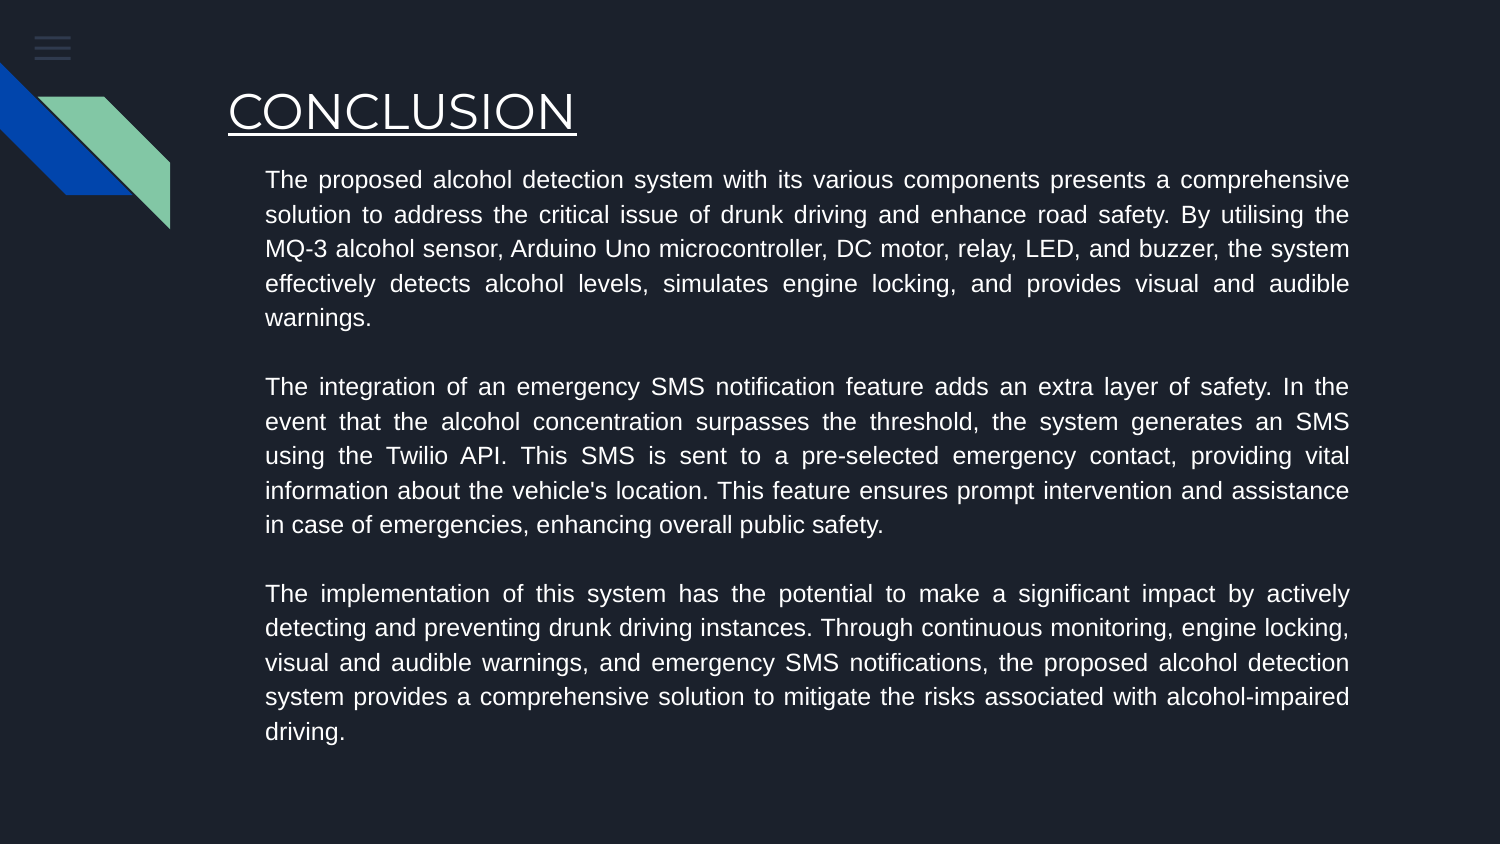

# CONCLUSION

The proposed alcohol detection system with its various components presents a comprehensive solution to address the critical issue of drunk driving and enhance road safety. By utilising the MQ-3 alcohol sensor, Arduino Uno microcontroller, DC motor, relay, LED, and buzzer, the system effectively detects alcohol levels, simulates engine locking, and provides visual and audible warnings.

The integration of an emergency SMS notification feature adds an extra layer of safety. In the event that the alcohol concentration surpasses the threshold, the system generates an SMS using the Twilio API. This SMS is sent to a pre-selected emergency contact, providing vital information about the vehicle's location. This feature ensures prompt intervention and assistance in case of emergencies, enhancing overall public safety.

The implementation of this system has the potential to make a significant impact by actively detecting and preventing drunk driving instances. Through continuous monitoring, engine locking, visual and audible warnings, and emergency SMS notifications, the proposed alcohol detection system provides a comprehensive solution to mitigate the risks associated with alcohol-impaired driving.